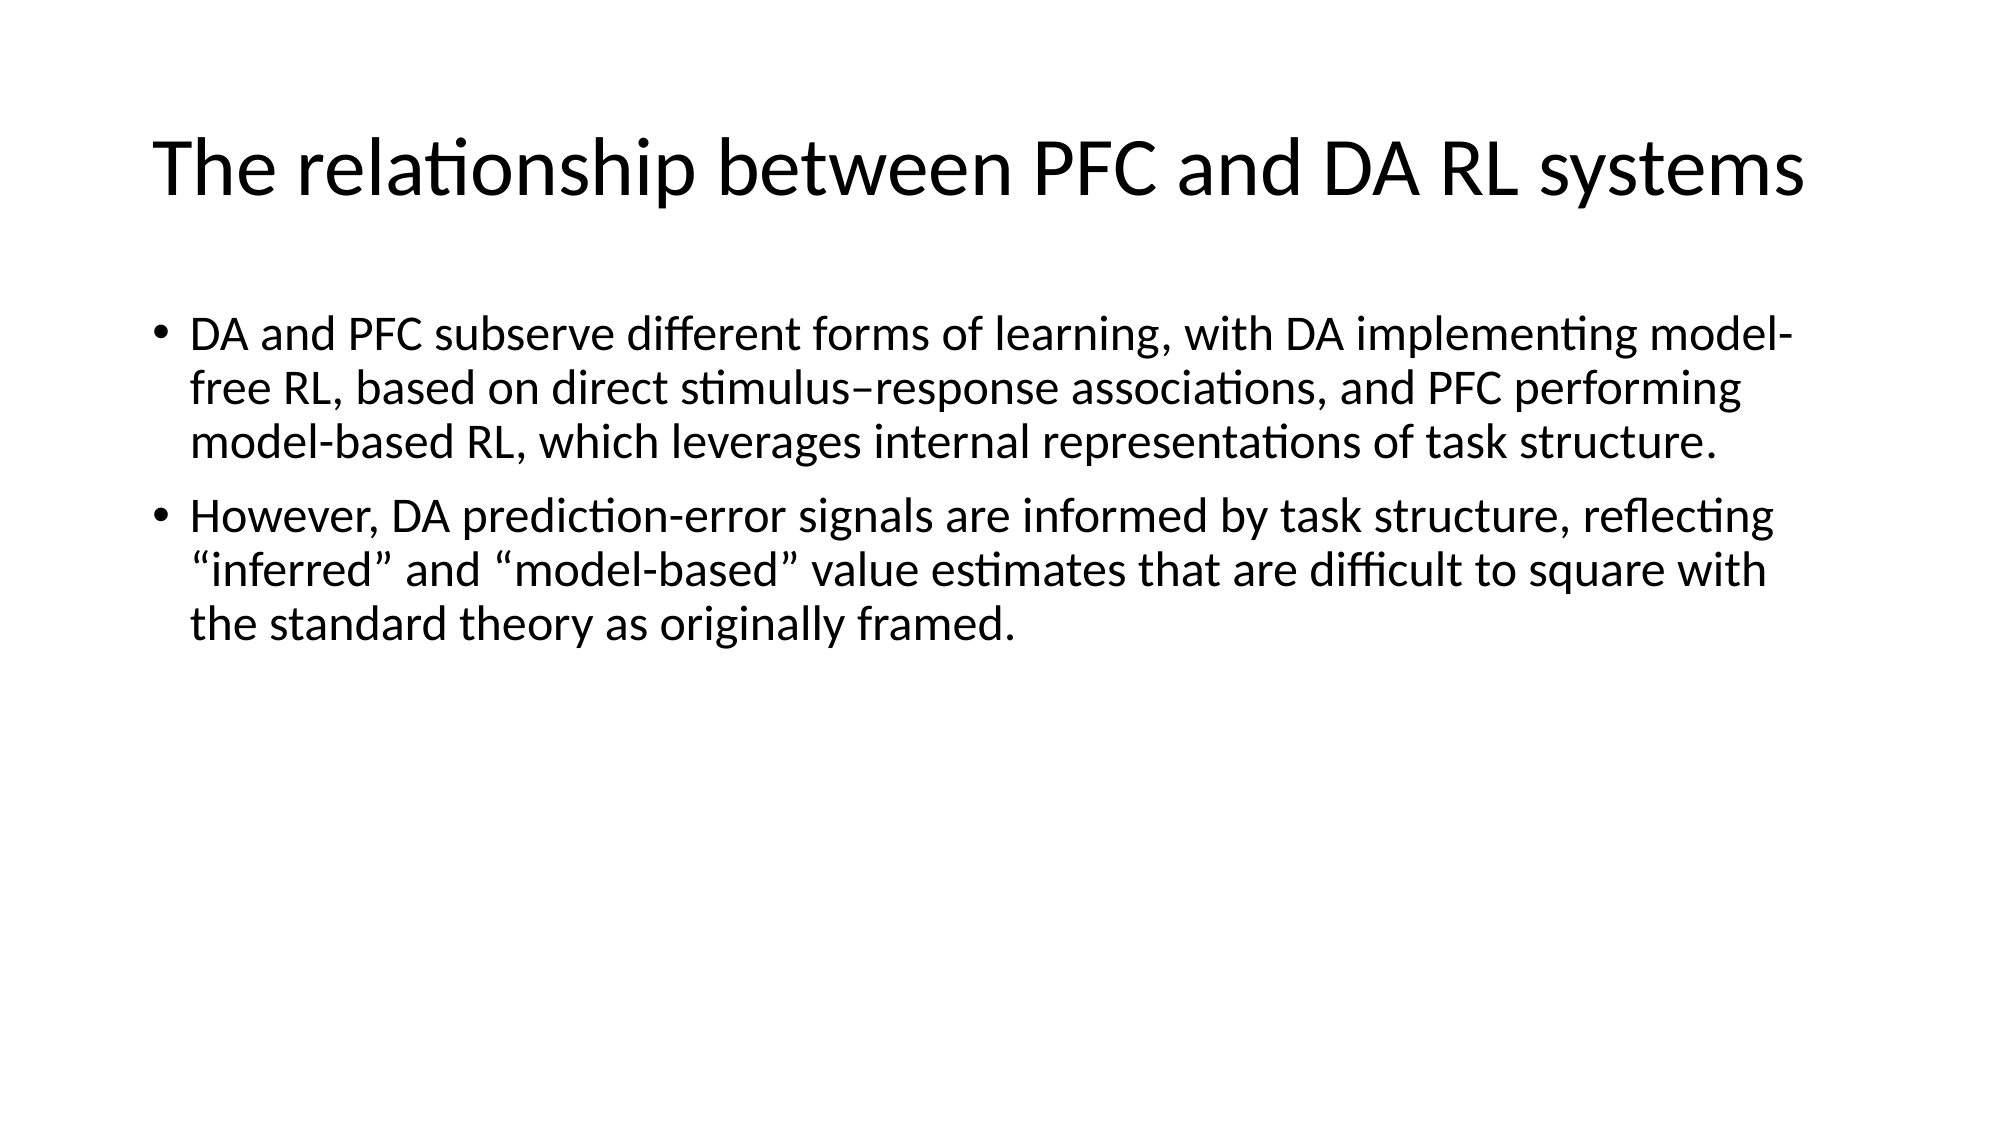

# The relationship between PFC and DA RL systems
DA and PFC subserve different forms of learning, with DA implementing model-free RL, based on direct stimulus–response associations, and PFC performing model-based RL, which leverages internal representations of task structure.
However, DA prediction-error signals are informed by task structure, reflecting “inferred” and “model-based” value estimates that are difficult to square with the standard theory as originally framed.